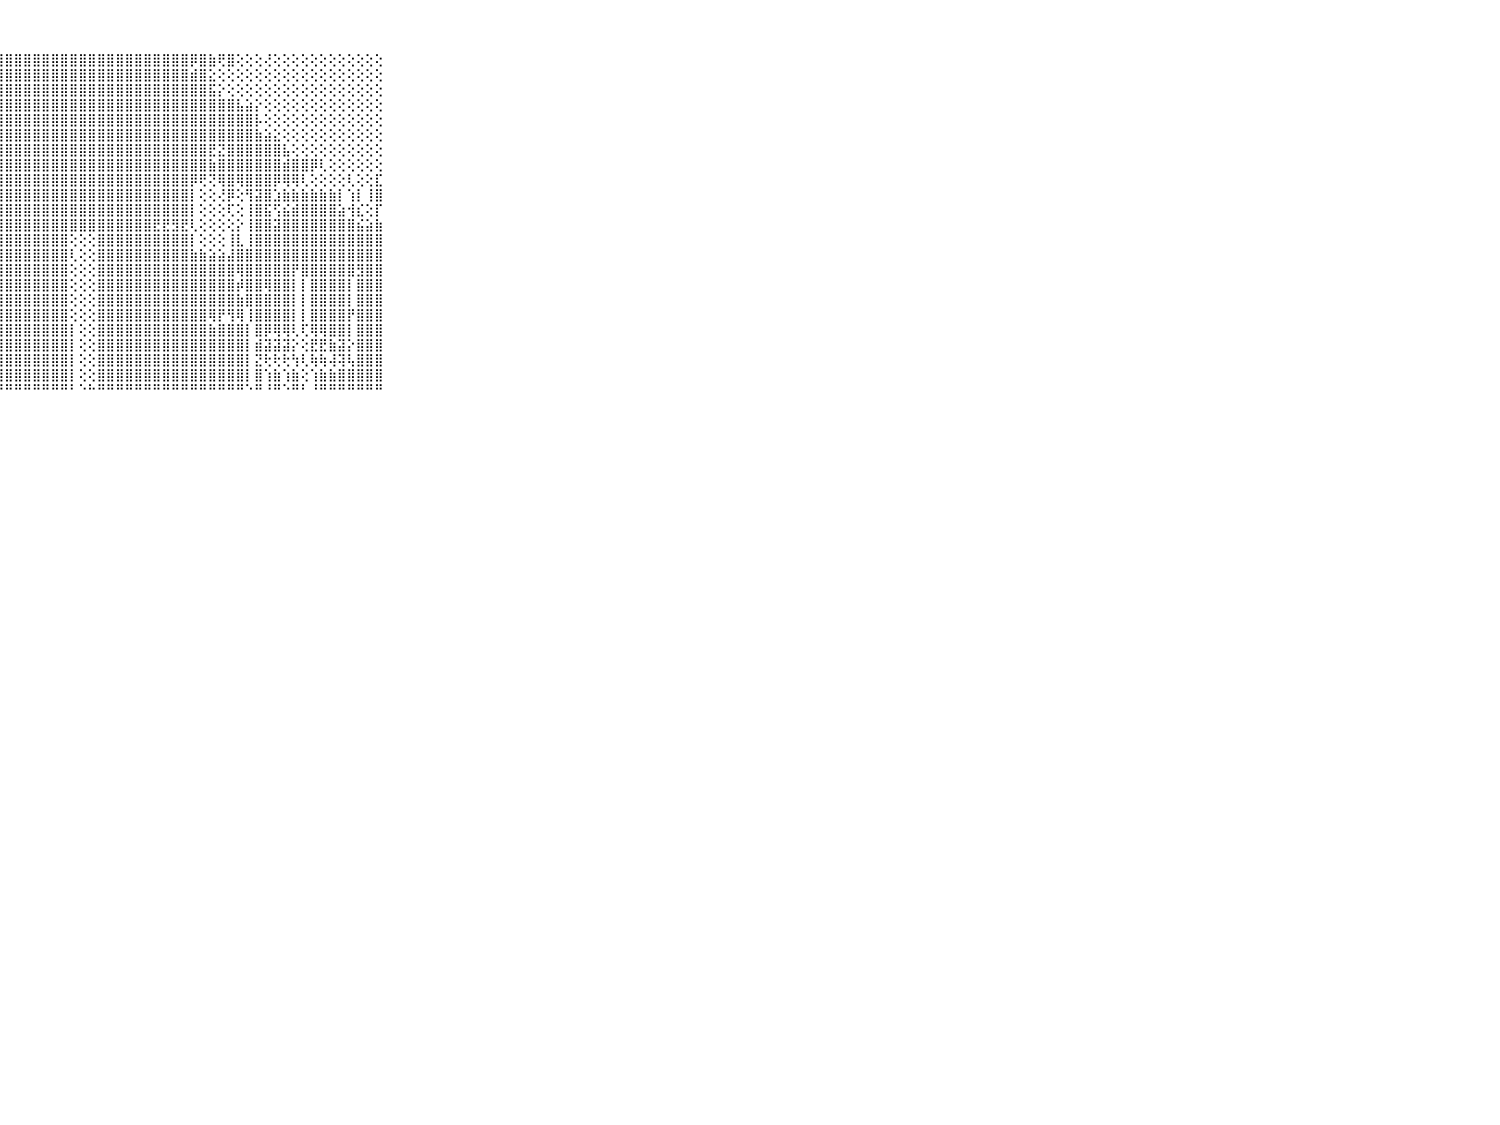

⠀⠀⠀⠀⠀⠀⠀⠀⠀⠀⠀⣿⣿⣿⣿⣿⣿⣿⣿⣿⣿⣿⣿⣿⣿⣿⣿⣿⣿⣿⣿⣿⣿⣿⣿⣿⣿⣿⣿⣿⣿⣿⣿⣿⣿⣿⣿⣿⡿⣿⣷⢟⣿⢕⢕⢕⢜⢕⢕⢕⢕⢕⢕⢕⢕⢕⢕⢕⢕⠀⠀⠀⠀⠀⠀⠀⠀⠀⠀⠀⠀
⠀⠀⠀⠀⠀⠀⠀⠀⠀⠀⠀⣿⣿⣿⣿⣿⣿⣿⣿⣿⣿⣿⣿⣿⣿⣿⣿⣿⣿⣿⣿⣿⣿⣿⣿⣿⣿⣿⣿⣿⣿⣿⣿⣿⣿⣿⣿⣿⣾⣿⣕⢕⢕⢕⢕⢕⢕⢕⢕⢕⢕⢕⢕⢕⢕⢕⢕⢕⢕⠀⠀⠀⠀⠀⠀⠀⠀⠀⠀⠀⠀
⠀⠀⠀⠀⠀⠀⠀⠀⠀⠀⠀⣿⣿⣿⣿⣿⣿⣿⣿⣿⣿⣿⣿⣿⣿⣿⣿⣿⣿⣿⣿⣿⣿⣿⣿⣿⣿⣿⣿⣿⣿⣿⣿⣿⣿⣿⣿⣿⣿⣿⣯⡕⢕⢕⢕⢕⢕⢕⢕⢕⢕⢕⢕⢕⢕⢕⢕⢕⢕⠀⠀⠀⠀⠀⠀⠀⠀⠀⠀⠀⠀
⠀⠀⠀⠀⠀⠀⠀⠀⠀⠀⠀⣿⣿⣿⣿⣿⣿⣿⣿⣿⣿⣿⣿⣿⣿⣿⣿⣿⣿⣿⣿⣿⣿⣿⣿⣿⣿⣿⣿⣿⣿⣿⣿⣿⣿⣿⣿⣿⣿⣿⣿⣿⣿⣧⣵⡕⢕⢕⢕⢕⢕⢕⢕⢕⢕⢕⢕⢕⢕⠀⠀⠀⠀⠀⠀⠀⠀⠀⠀⠀⠀
⠀⠀⠀⠀⠀⠀⠀⠀⠀⠀⠀⣿⣿⣿⣿⣿⣿⣿⣿⣿⣿⣿⣿⣿⣿⣿⣿⣿⣿⣿⣿⣿⣿⣿⣿⣿⣿⣿⣿⣿⣿⣿⣿⣿⣿⣿⣿⣿⣿⣿⣿⣿⣿⣿⣿⡧⢕⢕⢕⢕⢕⢕⢕⢕⢕⢕⢕⢕⢕⠀⠀⠀⠀⠀⠀⠀⠀⠀⠀⠀⠀
⠀⠀⠀⠀⠀⠀⠀⠀⠀⠀⠀⣿⣿⣿⣿⣿⣿⣿⣿⣿⣿⣿⣿⣿⣿⣿⣿⣿⣿⣿⣿⣿⣿⣿⣿⣿⣿⣿⣿⣿⣿⣿⣿⣿⣿⣿⣿⣿⣿⣿⣿⣿⣿⣿⣿⣷⣵⣕⢕⢕⢕⢕⢕⢕⢕⢕⢕⢕⢕⠀⠀⠀⠀⠀⠀⠀⠀⠀⠀⠀⠀
⠀⠀⠀⠀⠀⠀⠀⠀⠀⠀⠀⣿⣿⣿⣿⣿⣿⣿⣿⣿⣿⣿⣿⣿⣿⣿⣿⣿⣿⣿⣿⣿⣿⣿⣿⣿⣿⣿⣿⣿⣿⣿⣿⣿⣿⣿⣿⣿⣿⣿⣟⣝⣿⣿⣿⣿⣿⣿⣧⢕⢕⢕⢕⢕⢕⢕⢕⢕⢕⠀⠀⠀⠀⠀⠀⠀⠀⠀⠀⠀⠀
⠀⠀⠀⠀⠀⠀⠀⠀⠀⠀⠀⣿⣿⣿⣿⣿⣿⣿⣿⣿⣿⣿⣿⣿⣿⣿⣿⣿⣿⣿⣿⣿⣿⣿⣿⣿⣿⣿⣿⣿⣿⣿⣿⣿⣿⣿⣿⣿⣿⣿⣷⣿⣿⣿⣿⣿⣿⣿⣾⣿⣿⡿⢇⢕⢕⢕⢕⢕⢕⠀⠀⠀⠀⠀⠀⠀⠀⠀⠀⠀⠀
⠀⠀⠀⠀⠀⠀⠀⠀⠀⠀⠀⣿⣿⣿⣿⣿⣿⣿⣿⣿⣿⣿⣿⣿⣿⣿⣿⣿⣿⣿⣿⣿⣿⣿⣿⣿⣿⣿⣿⣿⣿⣿⣿⣿⣿⣿⣿⣿⡿⢟⢝⢿⣿⢿⣿⣿⣿⡿⢿⢿⢇⢕⢕⢕⢕⢇⢕⢕⣏⠀⠀⠀⠀⠀⠀⠀⠀⠀⠀⠀⠀
⠀⠀⠀⠀⠀⠀⠀⠀⠀⠀⠀⣿⣿⣿⣿⣿⣿⣿⣿⣿⣿⣿⣿⣿⢿⣿⣿⣿⣿⣿⣿⣿⣿⣿⣿⣿⣿⣿⣿⣿⣿⣿⣿⣿⣿⣿⣿⣿⡇⢕⢕⢜⡿⢕⢻⣽⣿⣱⣷⣷⣷⣷⣷⣷⡇⢱⡇⢸⣿⠀⠀⠀⠀⠀⠀⠀⠀⠀⠀⠀⠀
⠀⠀⠀⠀⠀⠀⠀⠀⠀⠀⠀⣿⣿⣿⣿⣿⣿⣿⣿⣿⣿⣿⣿⣿⣿⣿⣿⣿⣿⣿⣿⣿⣿⣿⣿⣿⣿⣿⣿⣿⣿⣿⣿⣿⣿⣿⣿⣿⡇⢕⢕⢕⢏⢕⢸⣿⣯⢫⣮⣾⣿⣿⣿⣿⣵⢺⣎⢕⡏⠀⠀⠀⠀⠀⠀⠀⠀⠀⠀⠀⠀
⠀⠀⠀⠀⠀⠀⠀⠀⠀⠀⠀⣿⣿⣿⣿⣿⣿⣿⣿⣿⣿⣿⣿⣿⣻⣿⣿⣿⣿⣿⣿⣿⣿⣿⣿⣿⣿⣿⣿⣿⣿⣿⣿⣿⣟⣟⣻⣟⢇⢕⢕⢕⢕⡕⢸⣿⣿⣽⣿⣿⣿⣿⣿⣿⣿⣿⣮⣵⣷⠀⠀⠀⠀⠀⠀⠀⠀⠀⠀⠀⠀
⠀⠀⠀⠀⠀⠀⠀⠀⠀⠀⠀⣿⣿⣿⣿⣿⣿⣿⣿⣿⣿⣿⡿⡇⢕⢕⢸⣿⣿⣿⣿⣿⣿⣿⣿⢕⢕⢕⣿⣿⣿⣿⣿⣿⣿⣿⣿⣿⡇⢕⢕⢕⢸⣇⢸⣿⣿⣿⣿⣿⣿⣿⣿⣿⣿⣿⣿⣿⣿⠀⠀⠀⠀⠀⠀⠀⠀⠀⠀⠀⠀
⠀⠀⠀⠀⠀⠀⠀⠀⠀⠀⠀⣿⣿⣿⣿⣿⣿⣿⣿⣿⣿⣿⣗⡟⢕⢕⢸⣿⣿⣿⣿⣿⣿⣿⣿⢇⢕⢕⣿⣿⣿⣿⣿⣿⣿⣿⣿⣿⣷⣷⣵⣵⣼⣿⣿⣿⣿⣿⣿⣿⣿⣿⣿⣿⣿⣿⣿⣿⣿⠀⠀⠀⠀⠀⠀⠀⠀⠀⠀⠀⠀
⠀⠀⠀⠀⠀⠀⠀⠀⠀⠀⠀⣿⣿⣿⣿⣿⣿⣿⣿⣿⣿⡿⢕⡕⢕⢕⢜⣿⣿⣿⣿⣿⣿⣿⣿⢕⢕⢕⣿⣿⣿⣿⣿⣿⣿⣿⣿⣿⣿⣿⣿⣿⣿⢿⣿⣿⣿⣿⣿⡟⣿⣿⣿⣿⣿⣿⣻⣿⣿⠀⠀⠀⠀⠀⠀⠀⠀⠀⠀⠀⠀
⠀⠀⠀⠀⠀⠀⠀⠀⠀⠀⠀⣿⣿⣿⣿⣿⣿⣿⣿⣿⡟⢕⣵⣧⢕⢕⢱⣿⣿⣿⣿⣿⣿⣿⣿⢕⢕⢕⣿⣿⣿⣿⣿⣿⣿⣿⣿⣿⣿⣿⣿⣿⣿⡾⣿⣿⢿⣿⣿⡇⡇⣿⣿⣿⣿⡇⣿⣿⣿⠀⠀⠀⠀⠀⠀⠀⠀⠀⠀⠀⠀
⠀⠀⠀⠀⠀⠀⠀⠀⠀⠀⠀⣿⣿⣿⣿⣿⣿⣿⣿⣿⣇⣱⣿⣿⢕⢕⢱⣿⣿⣿⣿⣿⣿⣿⣿⢕⢕⢕⣿⣿⣿⣿⣿⣿⣿⣿⣿⣿⣿⣿⣿⣿⣿⣷⣿⣿⣿⣿⣿⡇⡇⣿⣿⣿⣿⡇⣿⣿⣿⠀⠀⠀⠀⠀⠀⠀⠀⠀⠀⠀⠀
⠀⠀⠀⠀⠀⠀⠀⠀⠀⠀⠀⣿⣿⣿⣿⣿⣿⣿⣿⣿⣿⣿⣿⣿⡇⢕⢱⣿⣿⣿⣿⣿⣿⣿⣿⢕⢕⢕⣿⣿⣿⣿⣿⣿⣿⣿⣿⣿⣿⣿⢿⡟⢻⢿⢸⣿⣿⣿⣿⡇⡇⣿⣿⣿⣿⡟⣿⣿⣿⠀⠀⠀⠀⠀⠀⠀⠀⠀⠀⠀⠀
⠀⠀⠀⠀⠀⠀⠀⠀⠀⠀⠀⣿⣿⣿⣿⣿⣿⣿⣿⣿⣿⣿⣿⣿⡇⢕⢸⣿⣿⣿⣿⣿⣿⣿⣿⡇⢕⢕⣿⣿⣿⣿⣿⣿⣿⣿⣿⣿⣿⣿⣷⣿⣿⣿⡇⣿⡿⢿⢿⢇⢏⢿⢿⣿⣿⡇⣿⣿⣿⠀⠀⠀⠀⠀⠀⠀⠀⠀⠀⠀⠀
⠀⠀⠀⠀⠀⠀⠀⠀⠀⠀⠀⣿⣿⣿⣿⣿⣿⣿⣿⣿⣿⣿⣿⣿⡇⢕⢸⣿⣿⣿⣿⣿⣿⣿⣿⡇⢕⢕⣿⣿⣿⣿⣿⣿⣿⣿⣿⣿⣿⣿⣿⣿⣿⣿⡇⣾⣽⣽⣽⡕⢕⣟⣟⣷⣽⡕⣿⣿⣿⠀⠀⠀⠀⠀⠀⠀⠀⠀⠀⠀⠀
⠀⠀⠀⠀⠀⠀⠀⠀⠀⠀⠀⣿⣿⣿⣿⣿⣿⣿⣿⣿⣿⣿⣿⣿⡇⢕⢸⣿⣿⣿⣿⣿⣿⣿⣿⡇⢕⢕⣿⣿⣿⣿⣿⣿⣿⣿⣿⣿⣿⣿⣿⣿⣿⣿⡇⣝⢗⢗⢗⢳⢇⢷⢷⢼⢽⢧⣿⣿⣿⠀⠀⠀⠀⠀⠀⠀⠀⠀⠀⠀⠀
⠀⠀⠀⠀⠀⠀⠀⠀⠀⠀⠀⣿⣿⣿⣿⣿⣿⣿⣿⣿⣿⣿⣿⣿⣵⣵⣾⣿⣿⣿⣿⣿⣿⣿⣿⡇⢕⢕⣿⣿⣿⣿⣿⣿⣿⣿⣿⣿⣿⣿⣿⣿⣿⣿⡇⣿⢱⣷⢱⣷⢕⢱⣷⣷⣿⣿⣿⣿⣿⠀⠀⠀⠀⠀⠀⠀⠀⠀⠀⠀⠀
⠀⠀⠀⠀⠀⠀⠀⠀⠀⠀⠀⠛⠛⠛⠛⠛⠛⠛⠛⠛⠛⠛⠛⠛⠛⠛⠛⠛⠛⠛⠛⠛⠛⠛⠛⠃⠑⠓⠛⠛⠛⠛⠛⠛⠛⠛⠛⠛⠛⠛⠛⠛⠛⠛⠑⠛⠘⠛⠑⠛⠃⠘⠛⠛⠛⠛⠛⠛⠛⠀⠀⠀⠀⠀⠀⠀⠀⠀⠀⠀⠀